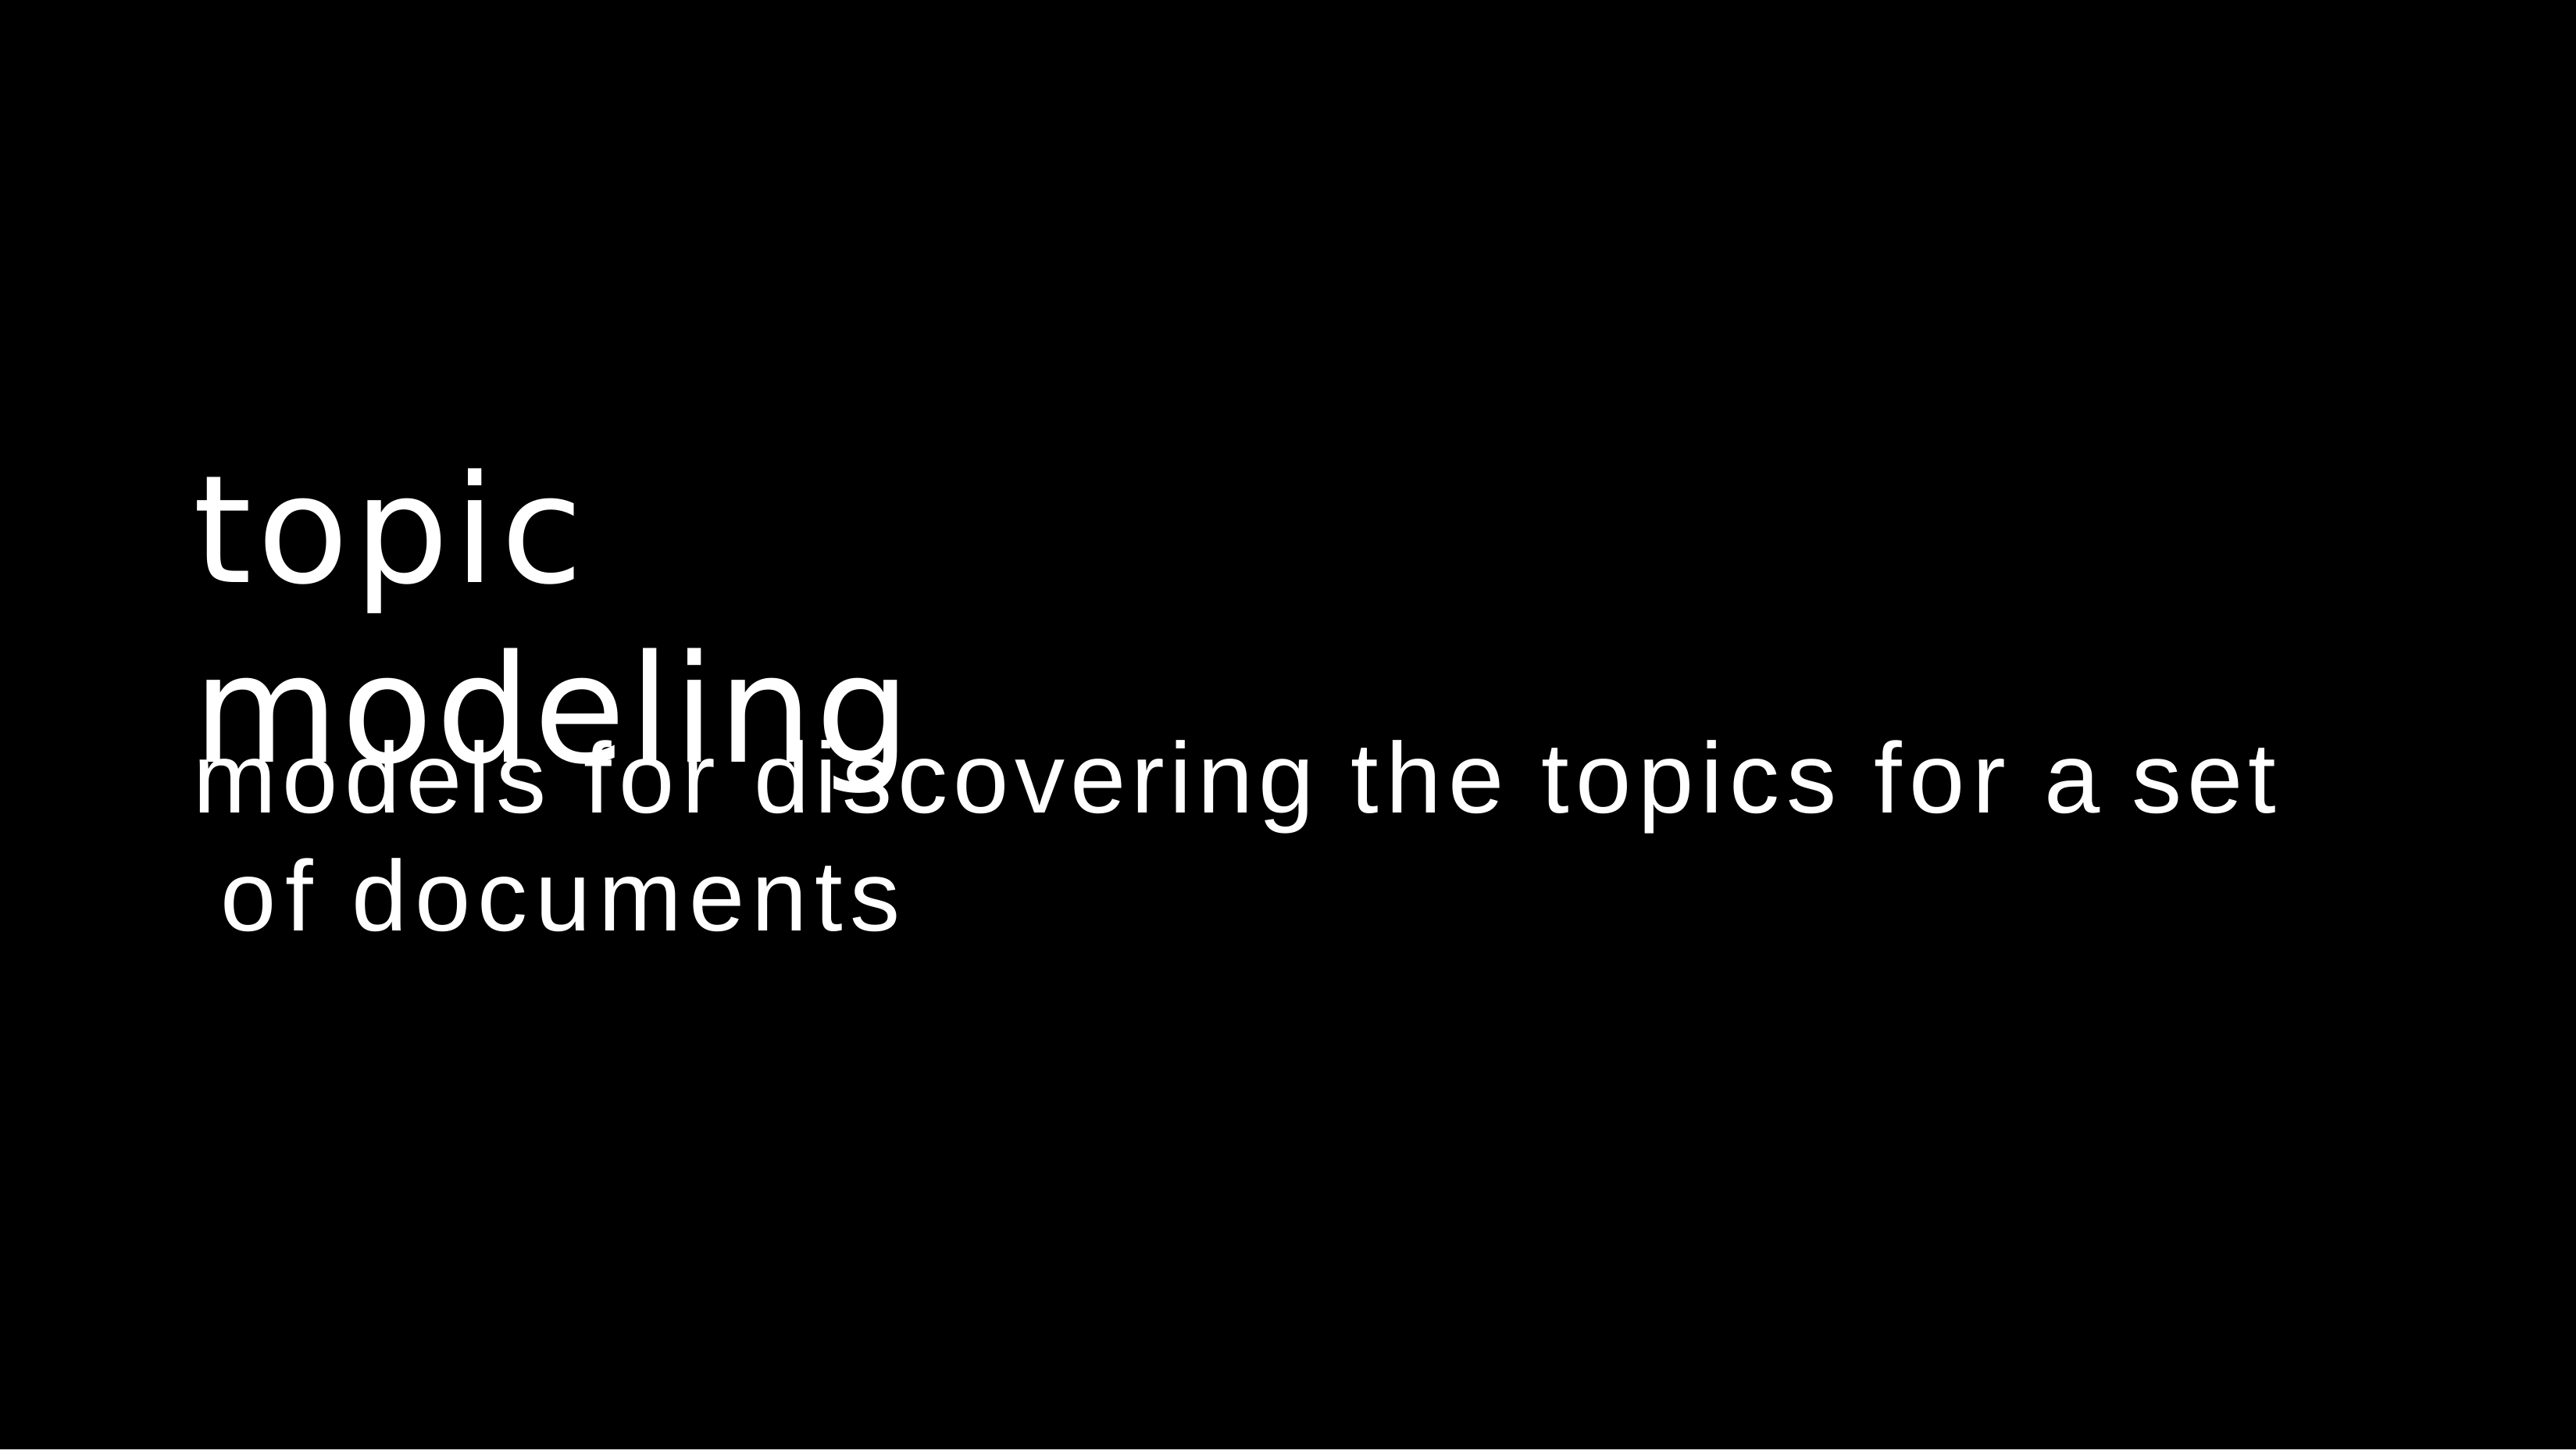

topic modeling
models for discovering the topics for a set  of documents